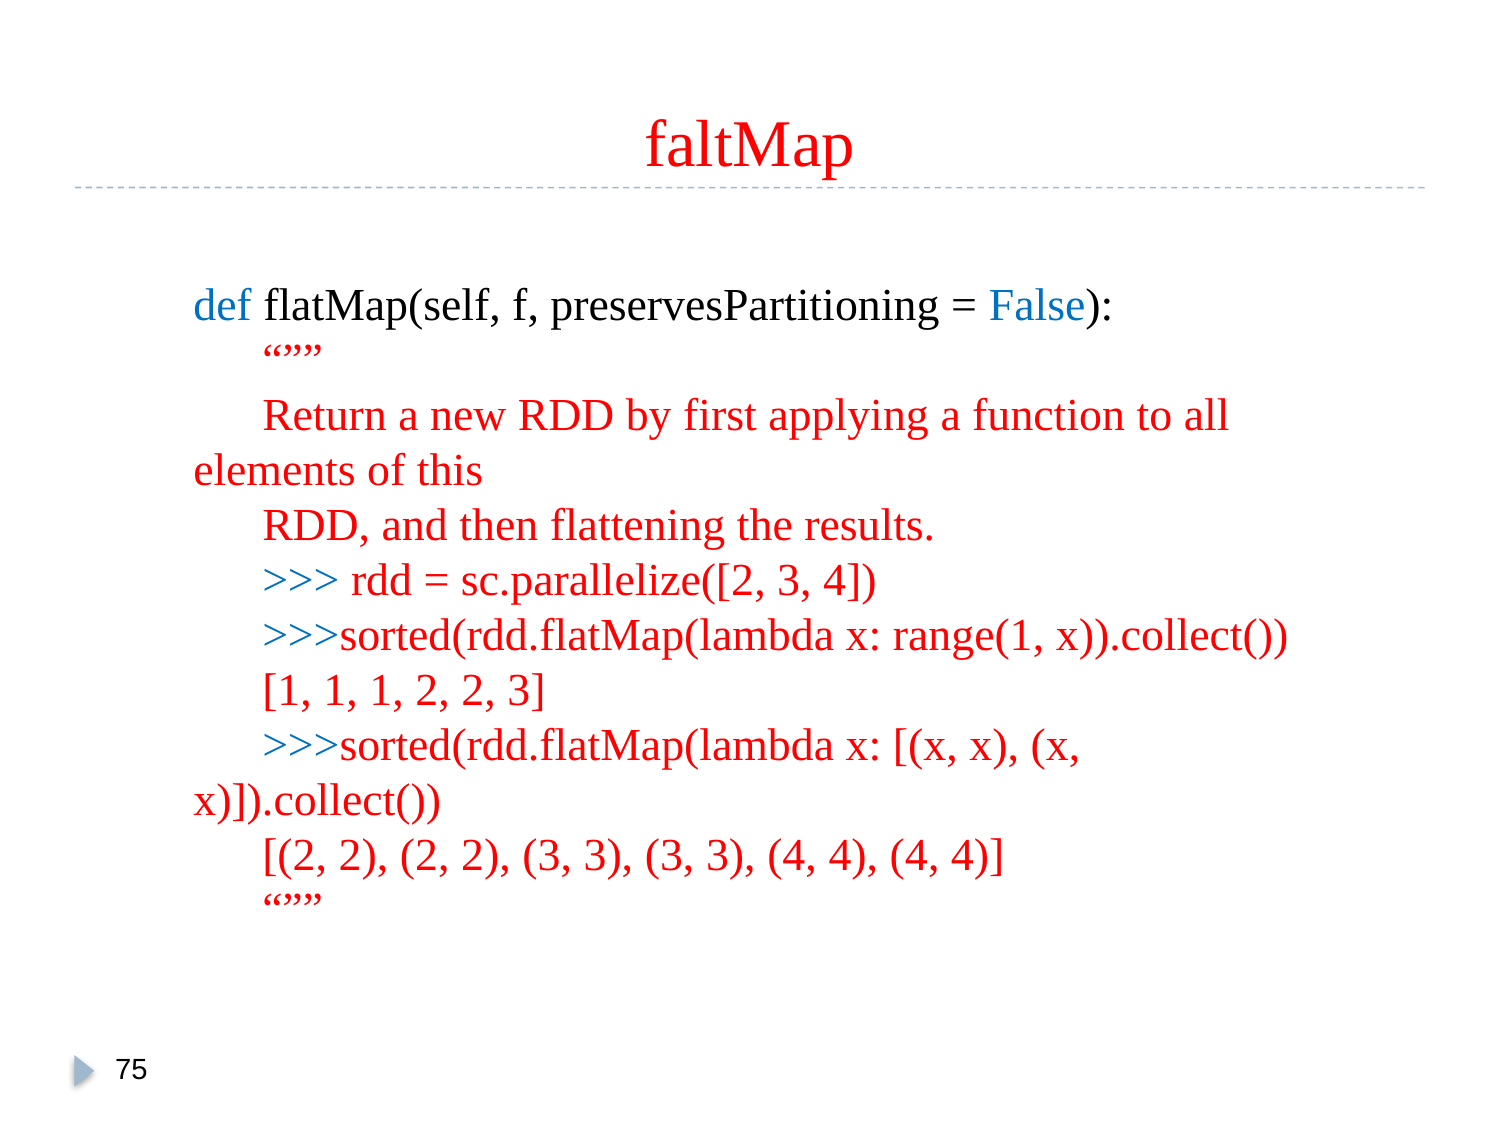

# faltMap
def flatMap(self, f, preservesPartitioning = False):
      “””
      Return a new RDD by first applying a function to all elements of this
      RDD, and then flattening the results.
      >>> rdd = sc.parallelize([2, 3, 4])
      >>>sorted(rdd.flatMap(lambda x: range(1, x)).collect())
      [1, 1, 1, 2, 2, 3]
      >>>sorted(rdd.flatMap(lambda x: [(x, x), (x, x)]).collect())
      [(2, 2), (2, 2), (3, 3), (3, 3), (4, 4), (4, 4)]
      “””
75